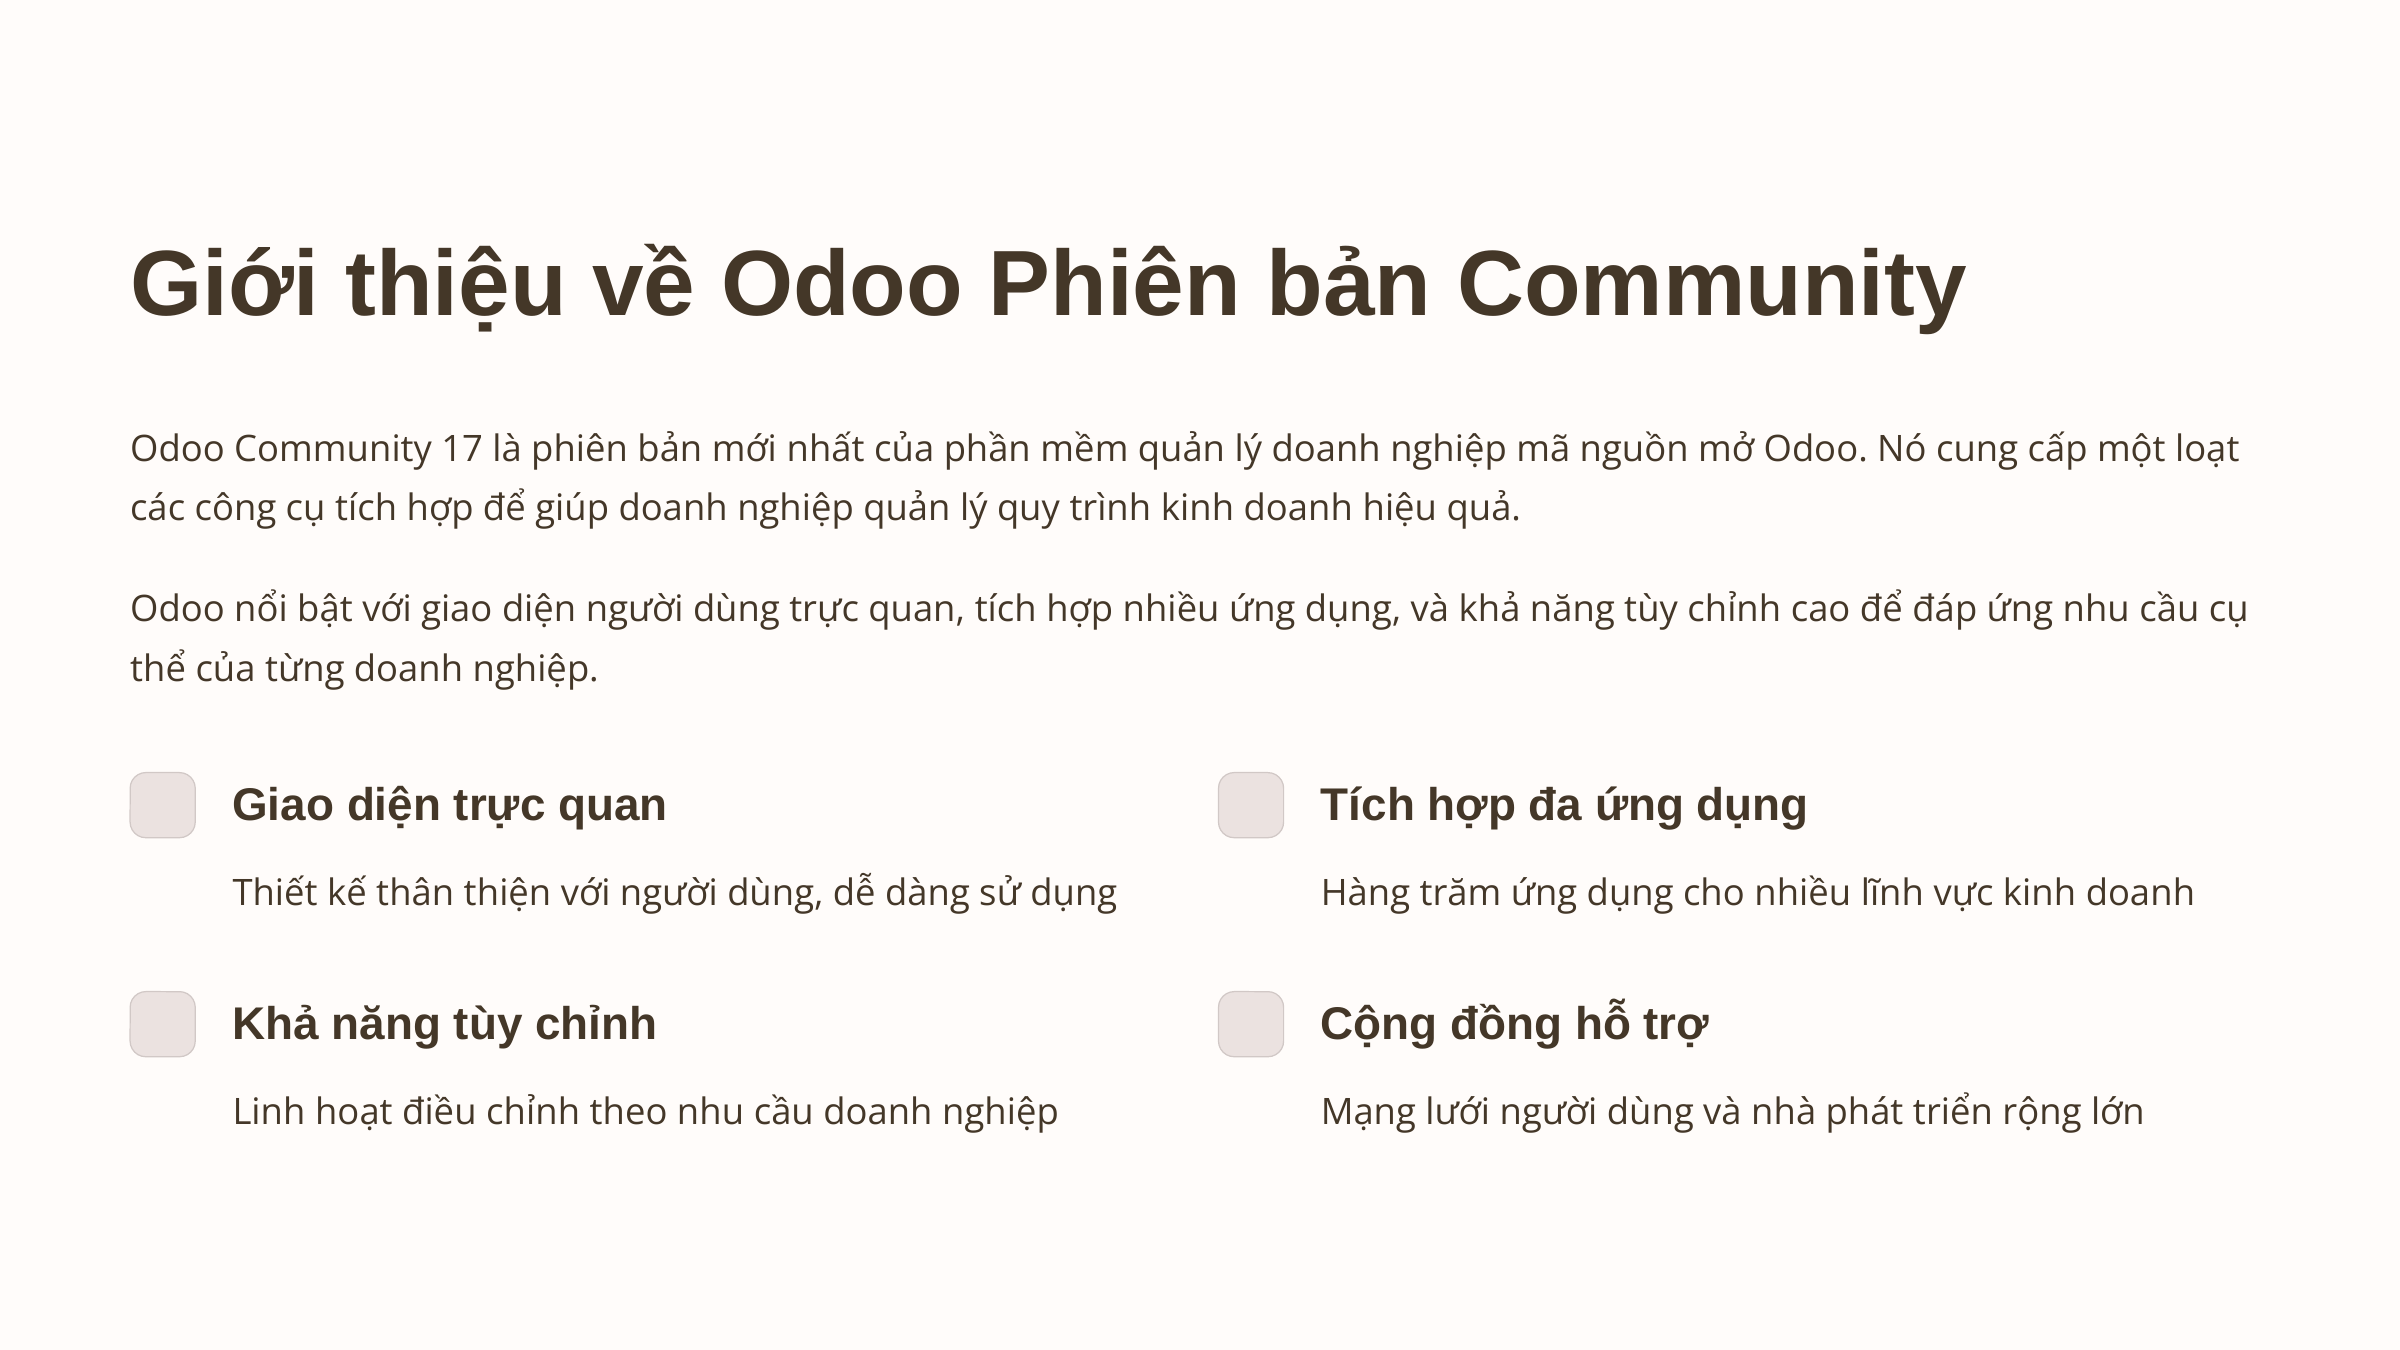

Giới thiệu về Odoo Phiên bản Community
Odoo Community 17 là phiên bản mới nhất của phần mềm quản lý doanh nghiệp mã nguồn mở Odoo. Nó cung cấp một loạt các công cụ tích hợp để giúp doanh nghiệp quản lý quy trình kinh doanh hiệu quả.
Odoo nổi bật với giao diện người dùng trực quan, tích hợp nhiều ứng dụng, và khả năng tùy chỉnh cao để đáp ứng nhu cầu cụ thể của từng doanh nghiệp.

Giao diện trực quan

Tích hợp đa ứng dụng
Thiết kế thân thiện với người dùng, dễ dàng sử dụng
Hàng trăm ứng dụng cho nhiều lĩnh vực kinh doanh

Khả năng tùy chỉnh

Cộng đồng hỗ trợ
Linh hoạt điều chỉnh theo nhu cầu doanh nghiệp
Mạng lưới người dùng và nhà phát triển rộng lớn